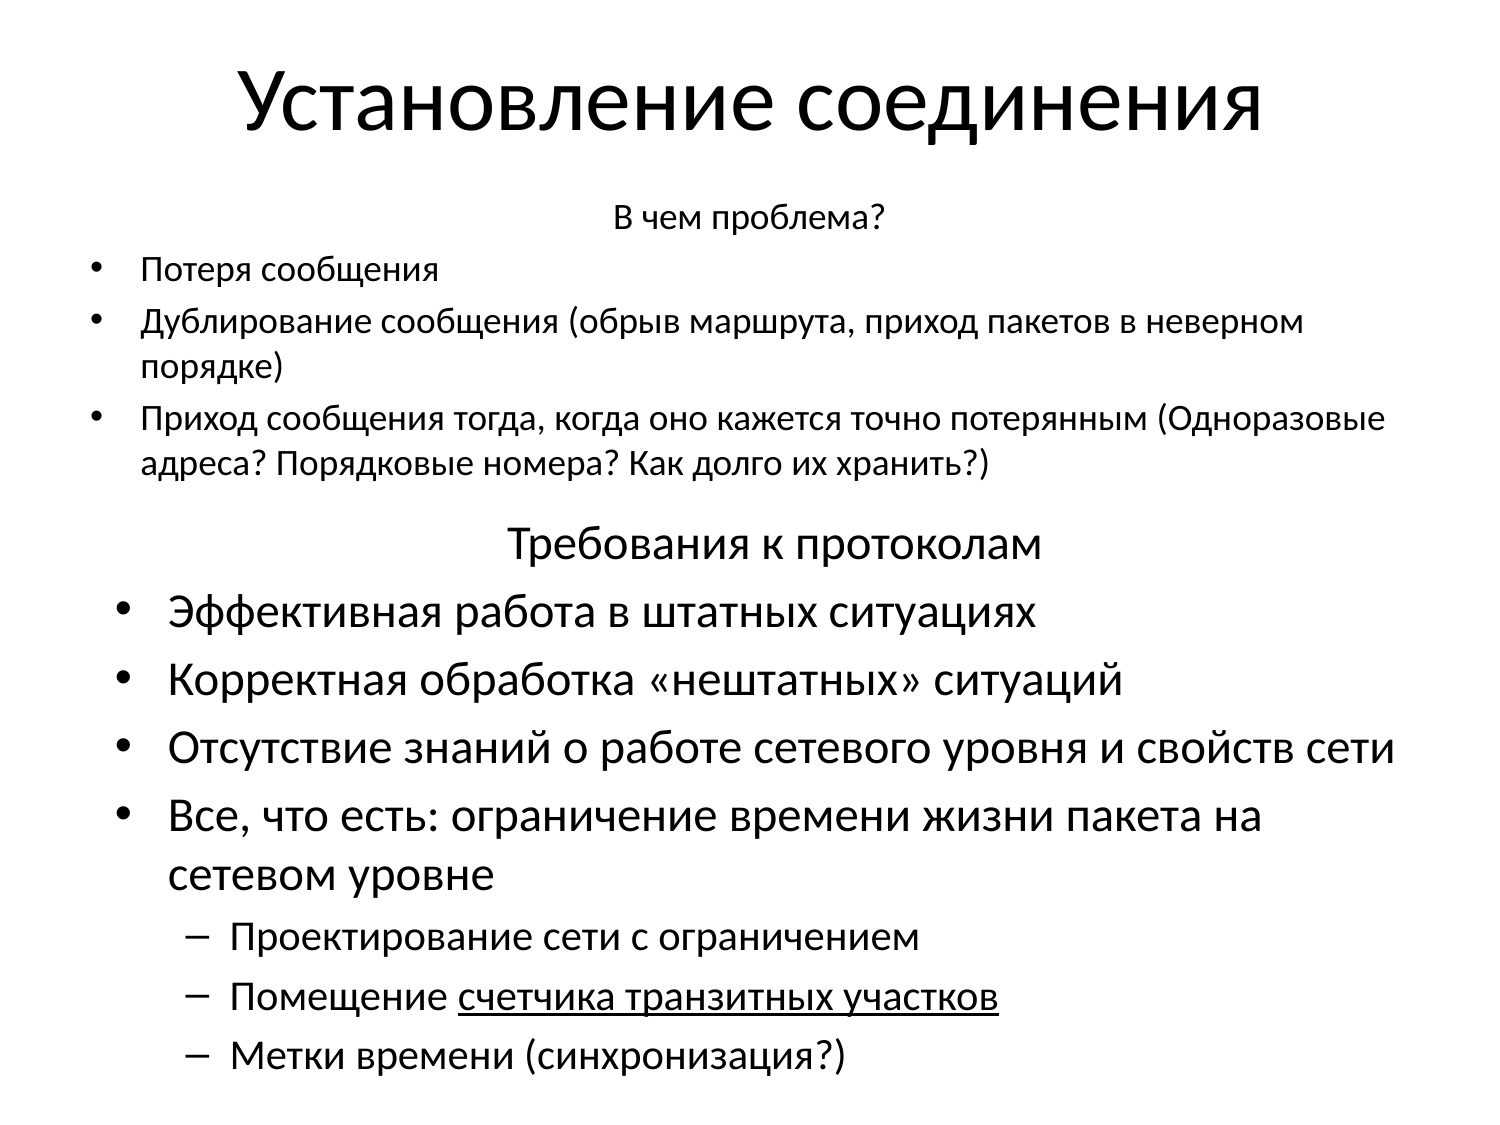

# Установление соединения
В чем проблема?
Потеря сообщения
Дублирование сообщения (обрыв маршрута, приход пакетов в неверном порядке)
Приход сообщения тогда, когда оно кажется точно потерянным (Одноразовые адреса? Порядковые номера? Как долго их хранить?)

Требования к протоколам
Эффективная работа в штатных ситуациях
Корректная обработка «нештатных» ситуаций
Отсутствие знаний о работе сетевого уровня и свойств сети
Все, что есть: ограничение времени жизни пакета на сетевом уровне
Проектирование сети с ограничением
Помещение счетчика транзитных участков
Метки времени (синхронизация?)